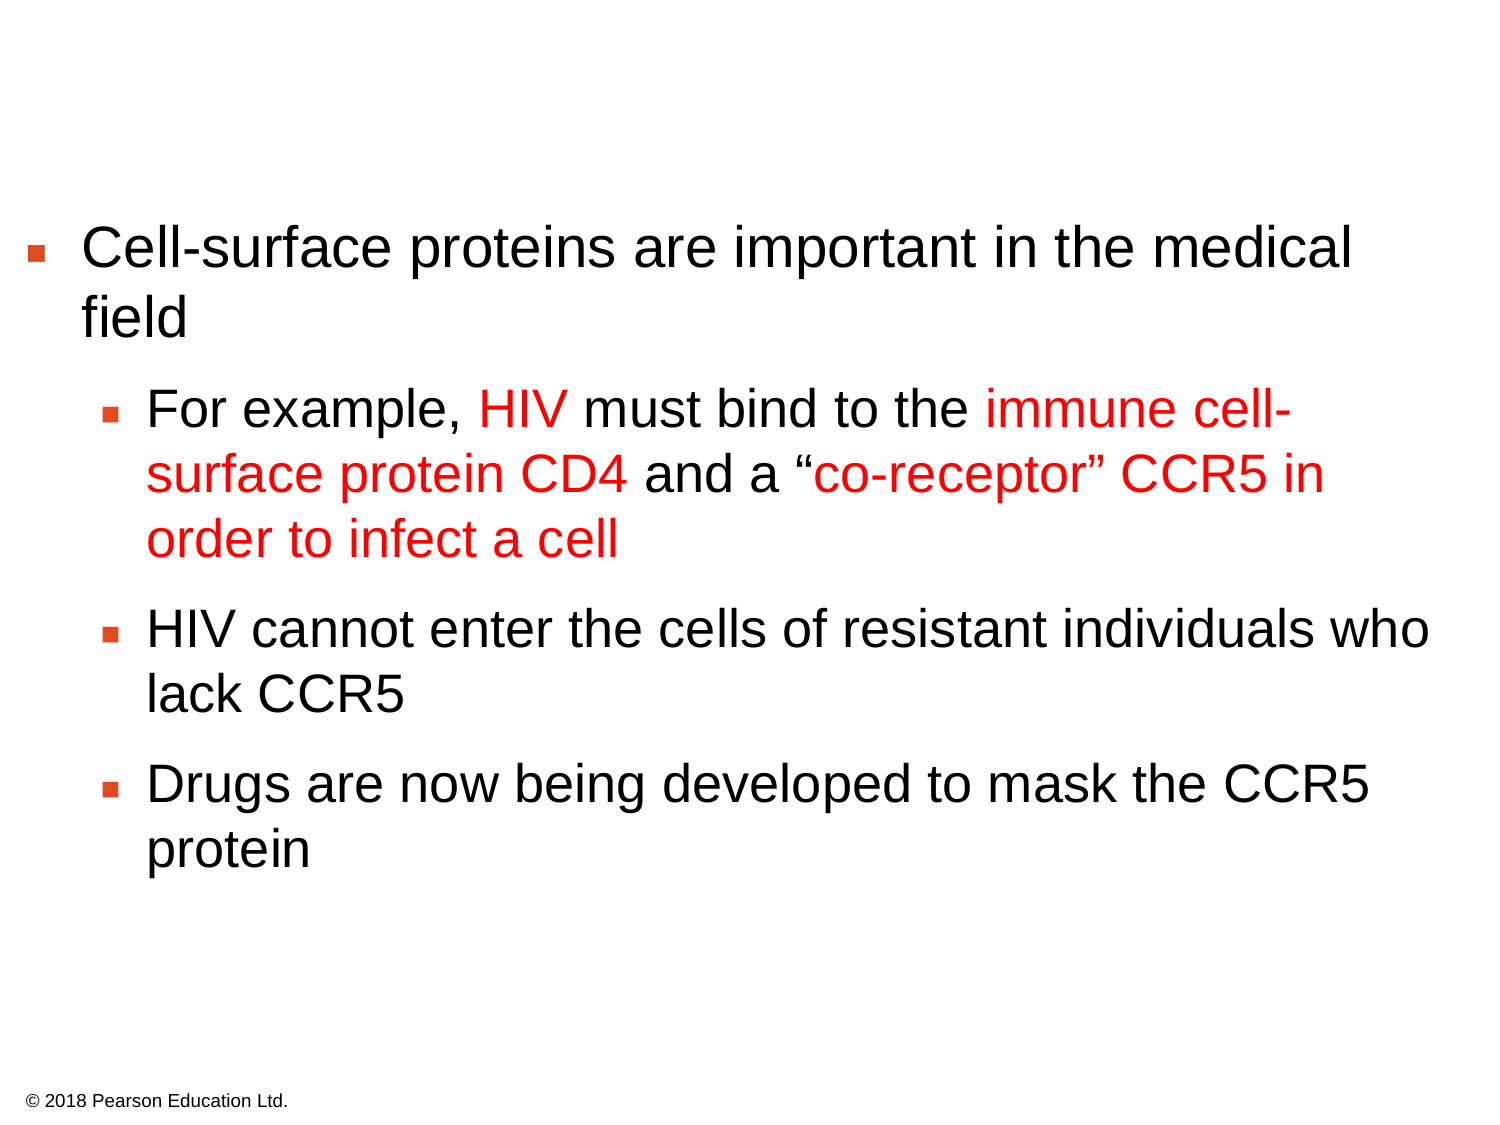

Cell-surface proteins are important in the medical field
For example, HIV must bind to the immune cell-surface protein CD4 and a “co-receptor” CCR5 in order to infect a cell
HIV cannot enter the cells of resistant individuals who lack CCR5
Drugs are now being developed to mask the CCR5 protein
© 2018 Pearson Education Ltd.